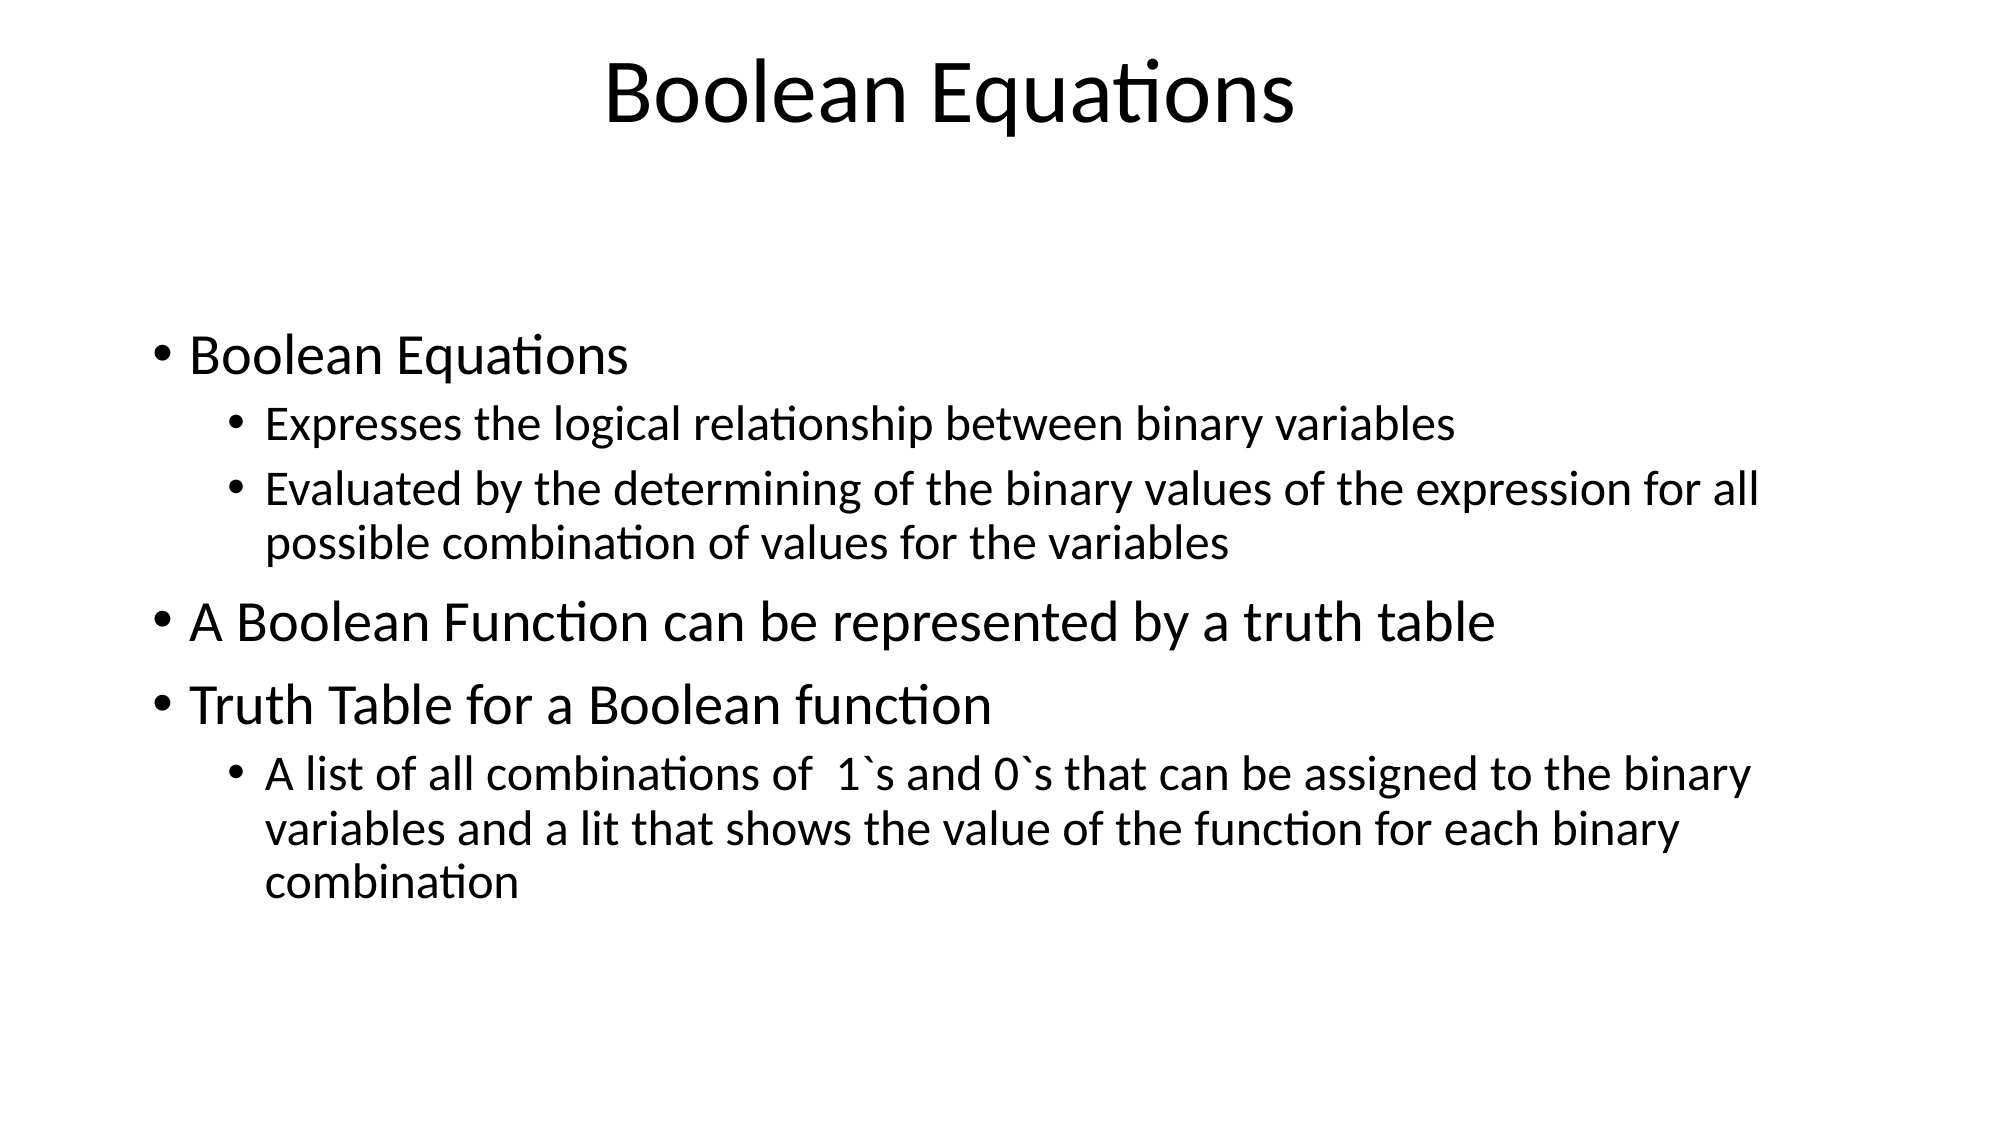

# Boolean Equations

Boolean Equations
Expresses the logical relationship between binary variables
Evaluated by the determining of the binary values of the expression for all possible combination of values for the variables
A Boolean Function can be represented by a truth table
Truth Table for a Boolean function
A list of all combinations of  1`s and 0`s that can be assigned to the binary variables and a lit that shows the value of the function for each binary combination